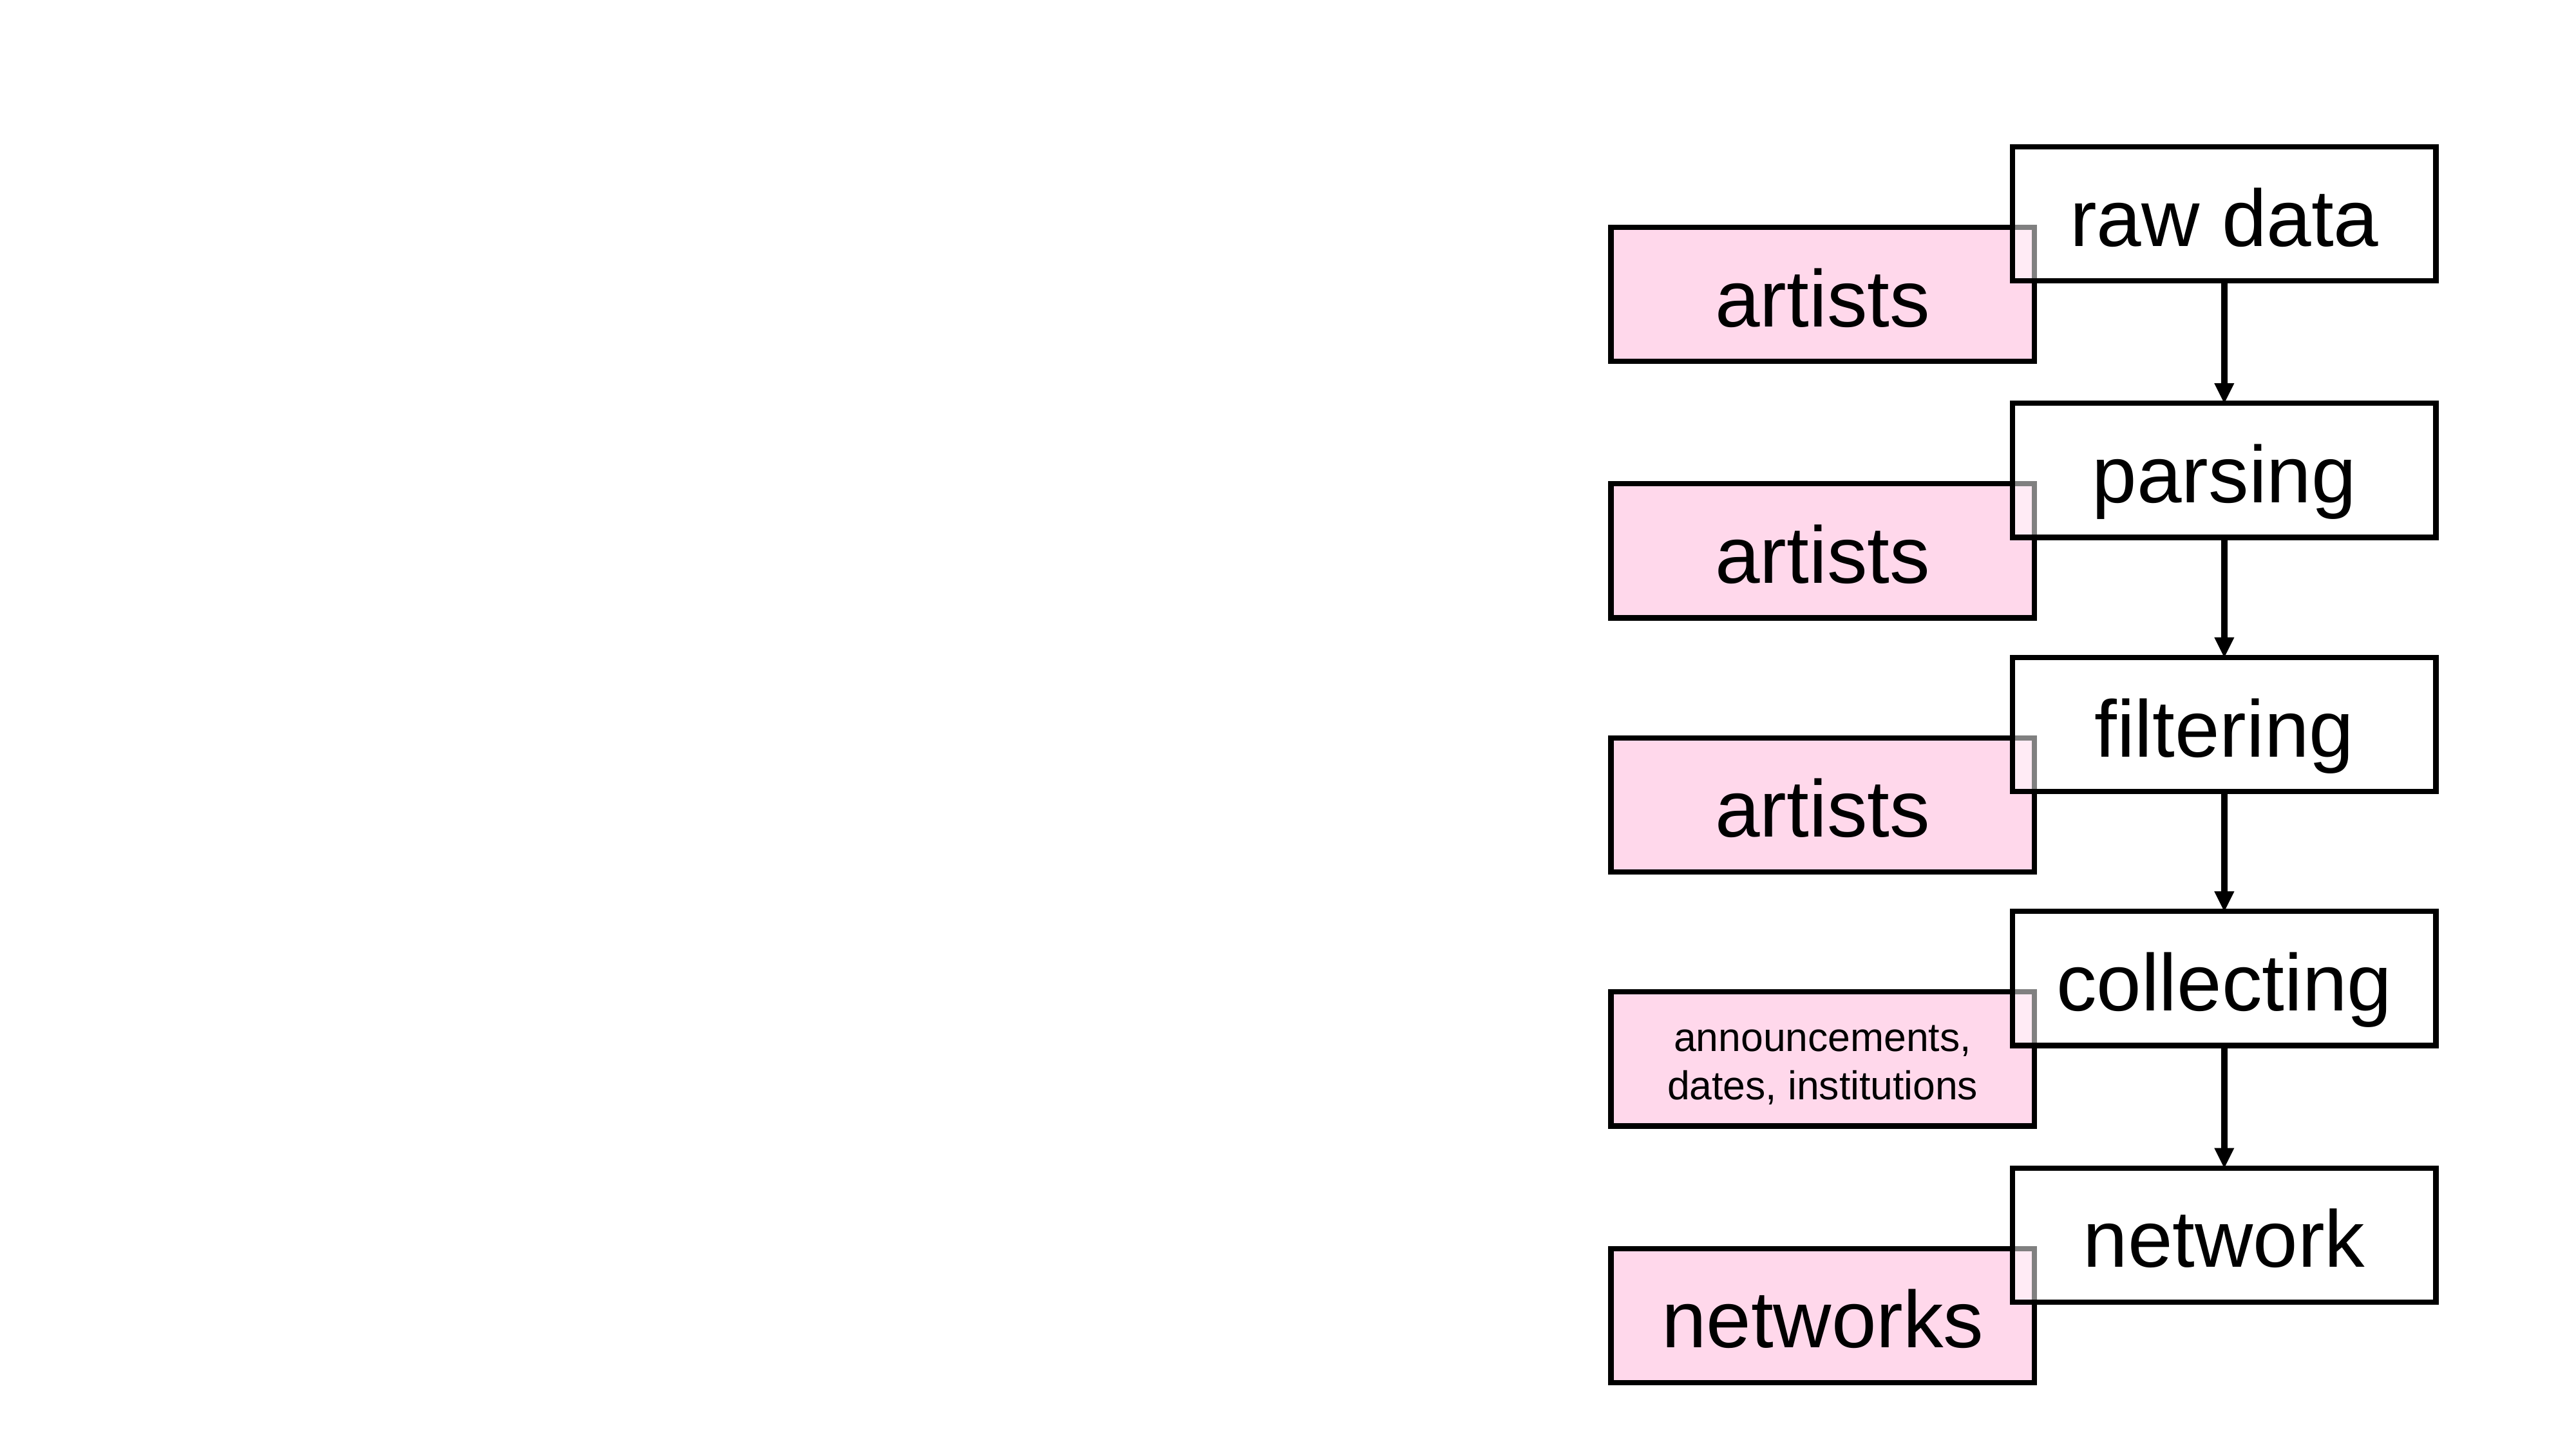

raw data
artists
parsing
artists
filtering
artists
collecting
announcements, dates, institutions
network
networks